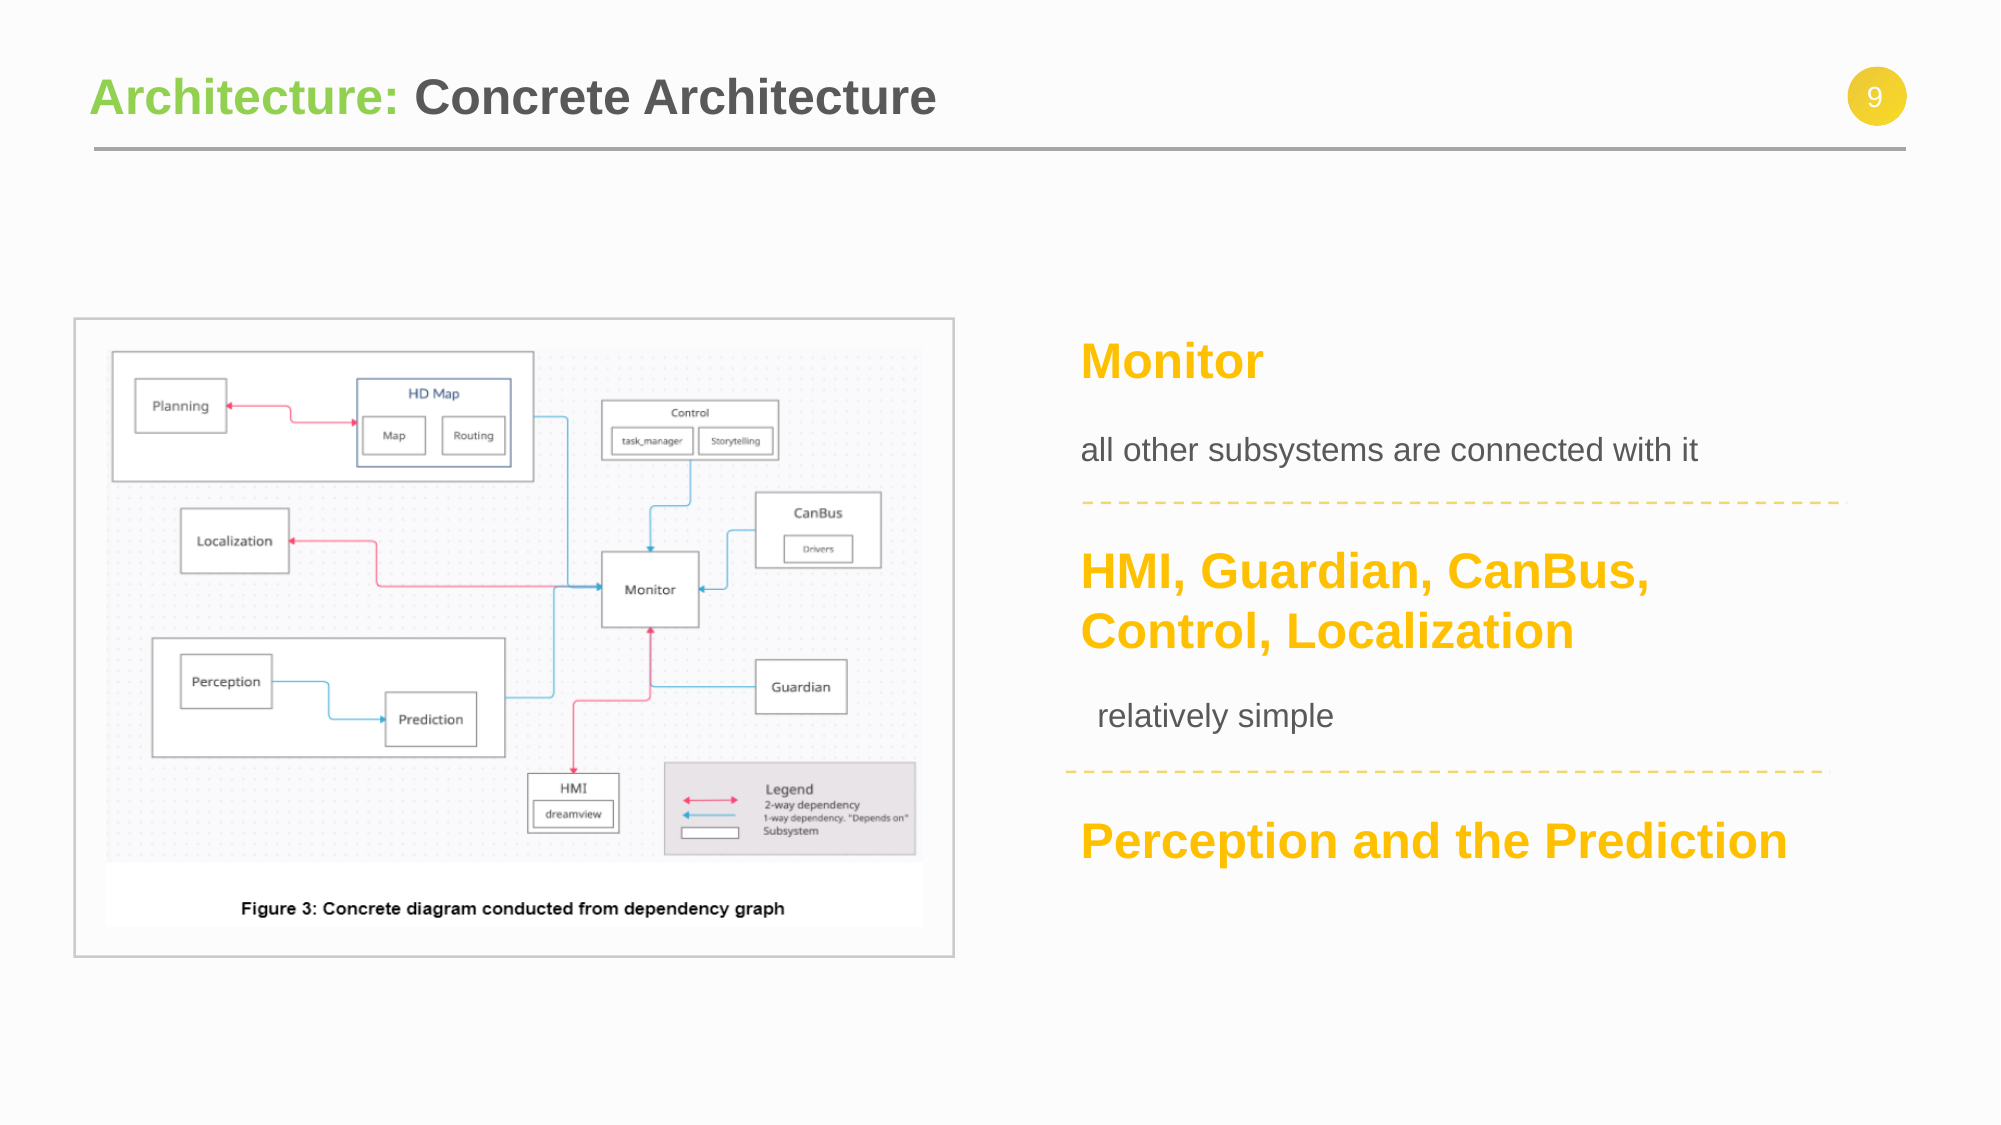

Architecture: Concrete Architecture

### Chart

| Category |
|---|
Monitor
all other subsystems are connected with it
HMI, Guardian, CanBus, Control, Localization
relatively simple
Perception and the Prediction